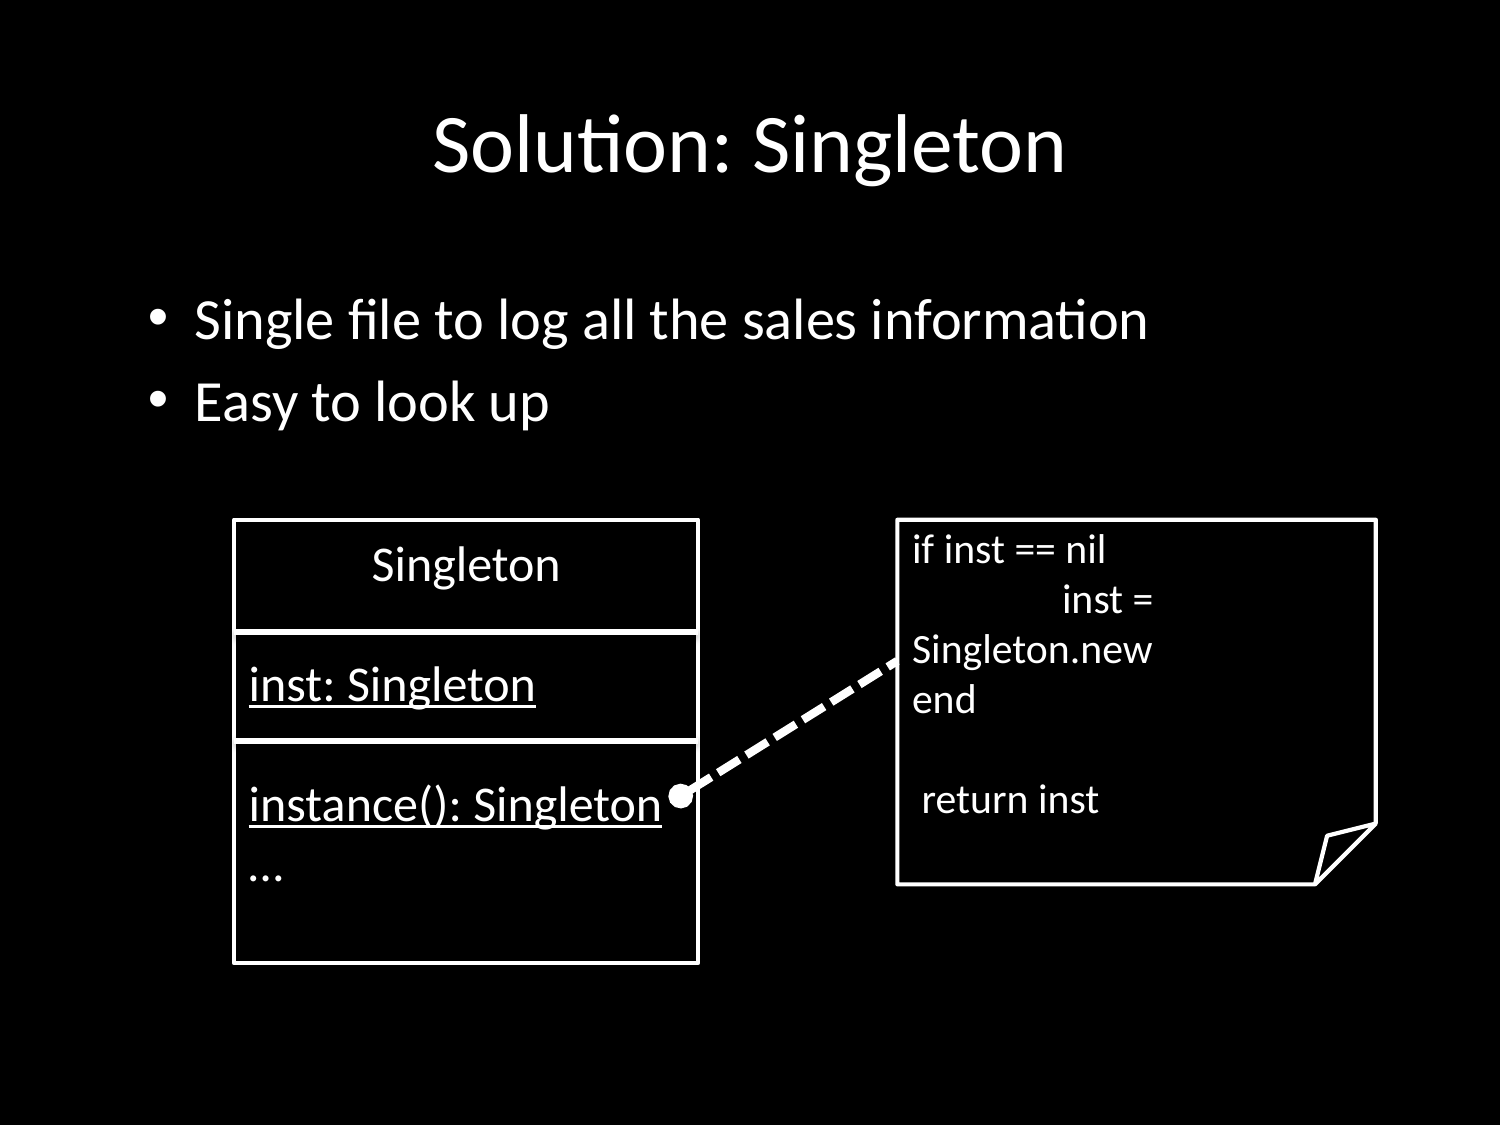

# Solution: Singleton

Single file to log all the sales information
Easy to look up

Singleton

inst: Singleton

instance(): Singleton
…

if inst == nil
	inst = Singleton.new
end

 return inst